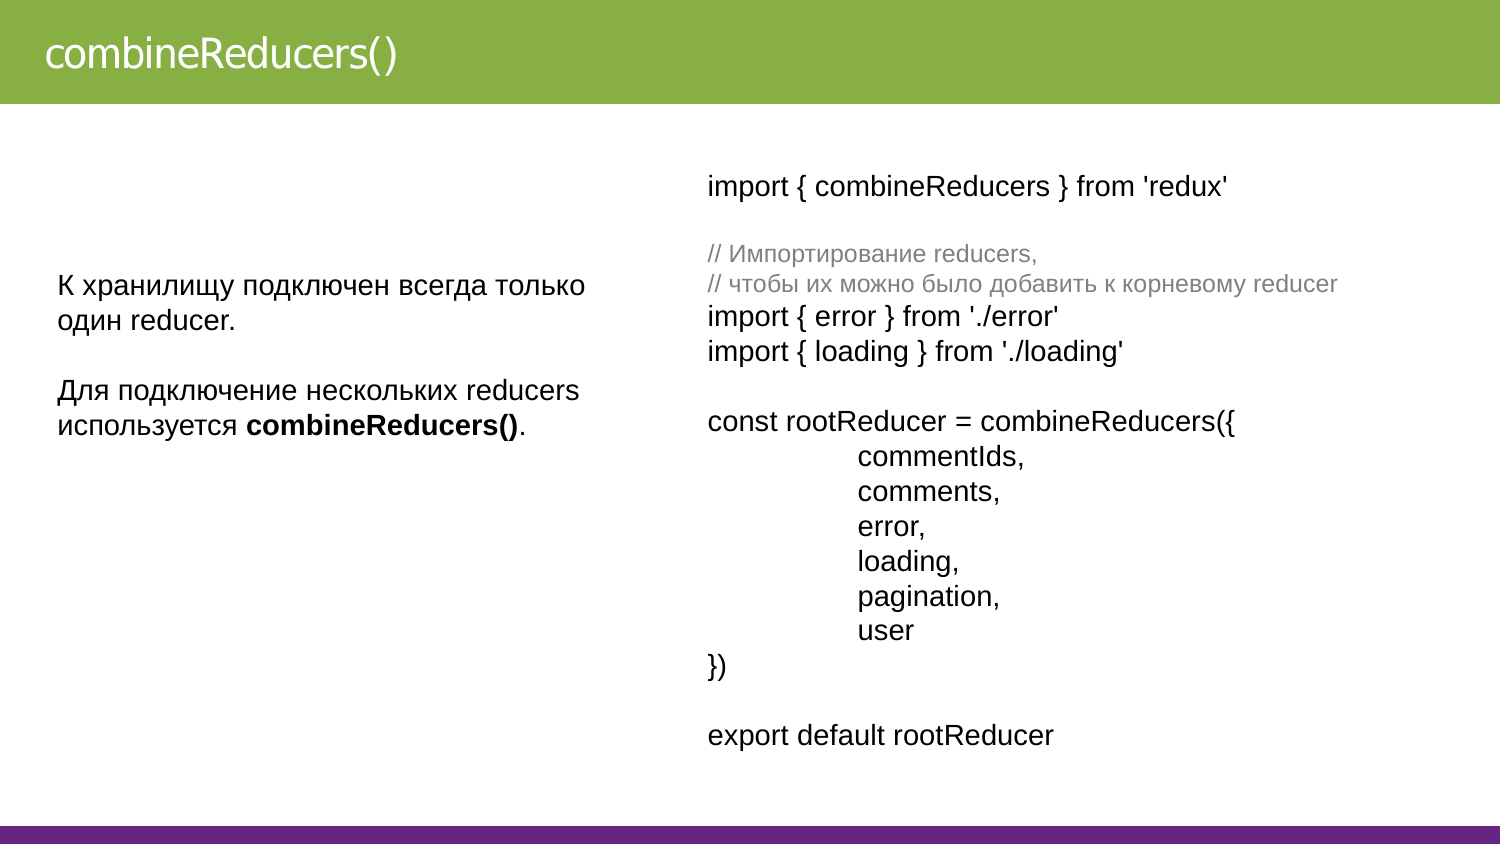

combineReducers()
import { combineReducers } from 'redux'

// Импортирование reducers,
// чтобы их можно было добавить к корневому reducer
import { error } from './error'
import { loading } from './loading'

const rootReducer = combineReducers({
	commentIds,
	comments,
	error,
	loading,
	pagination,
	user
})

export default rootReducer
К хранилищу подключен всегда только один reducer.

Для подключение нескольких reducers используется combineReducers().